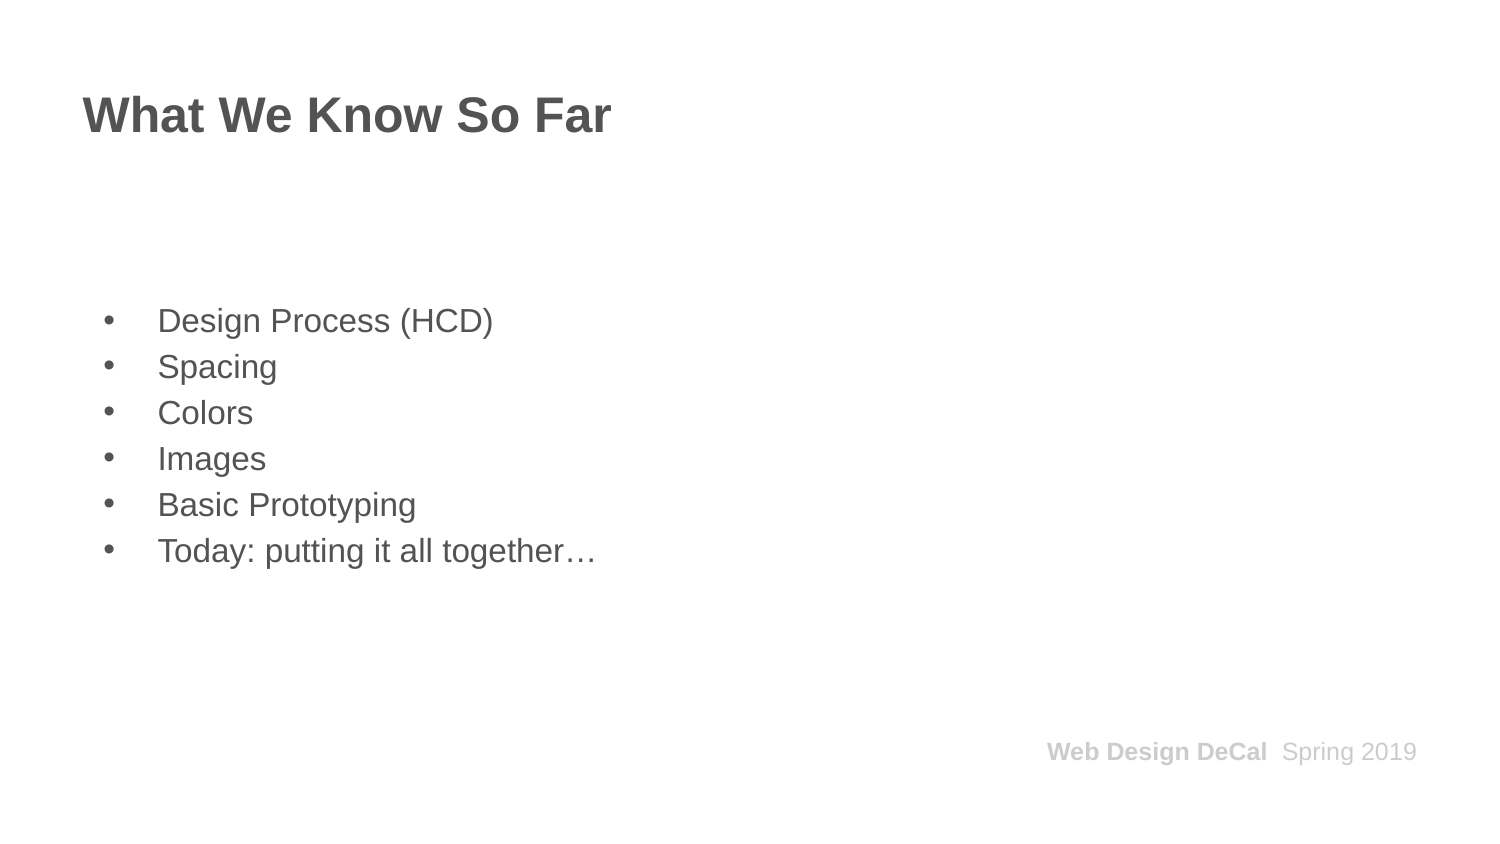

# What We Know So Far
Design Process (HCD)
Spacing
Colors
Images
Basic Prototyping
Today: putting it all together…